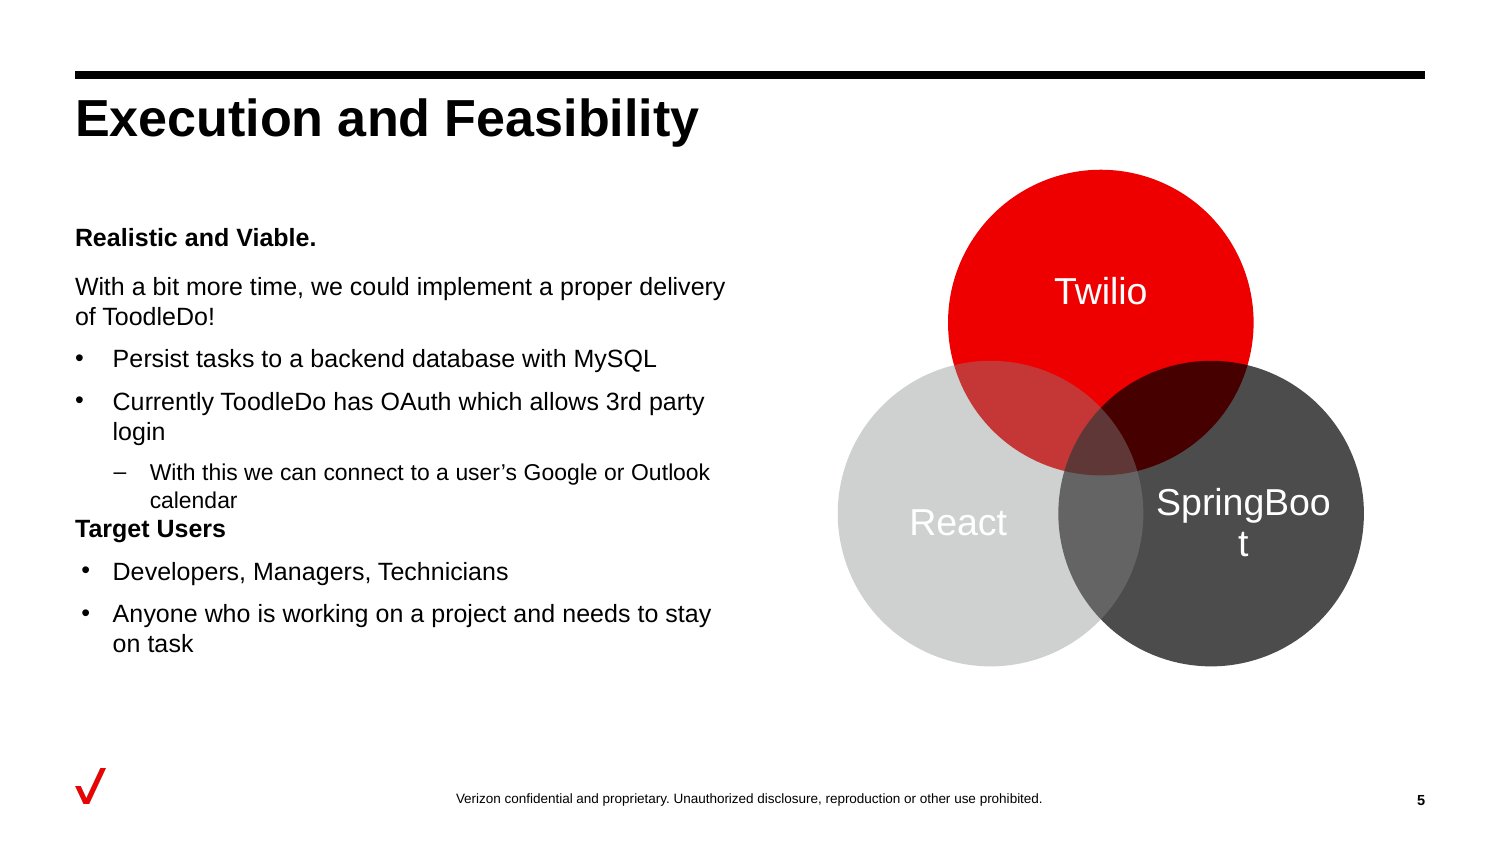

# Execution and Feasibility

Twilio

React
SpringBoot

Realistic and Viable.
With a bit more time, we could implement a proper delivery of ToodleDo!
Persist tasks to a backend database with MySQL
Currently ToodleDo has OAuth which allows 3rd party login
With this we can connect to a user’s Google or Outlook calendar
Target Users
Developers, Managers, Technicians
Anyone who is working on a project and needs to stay on task

5